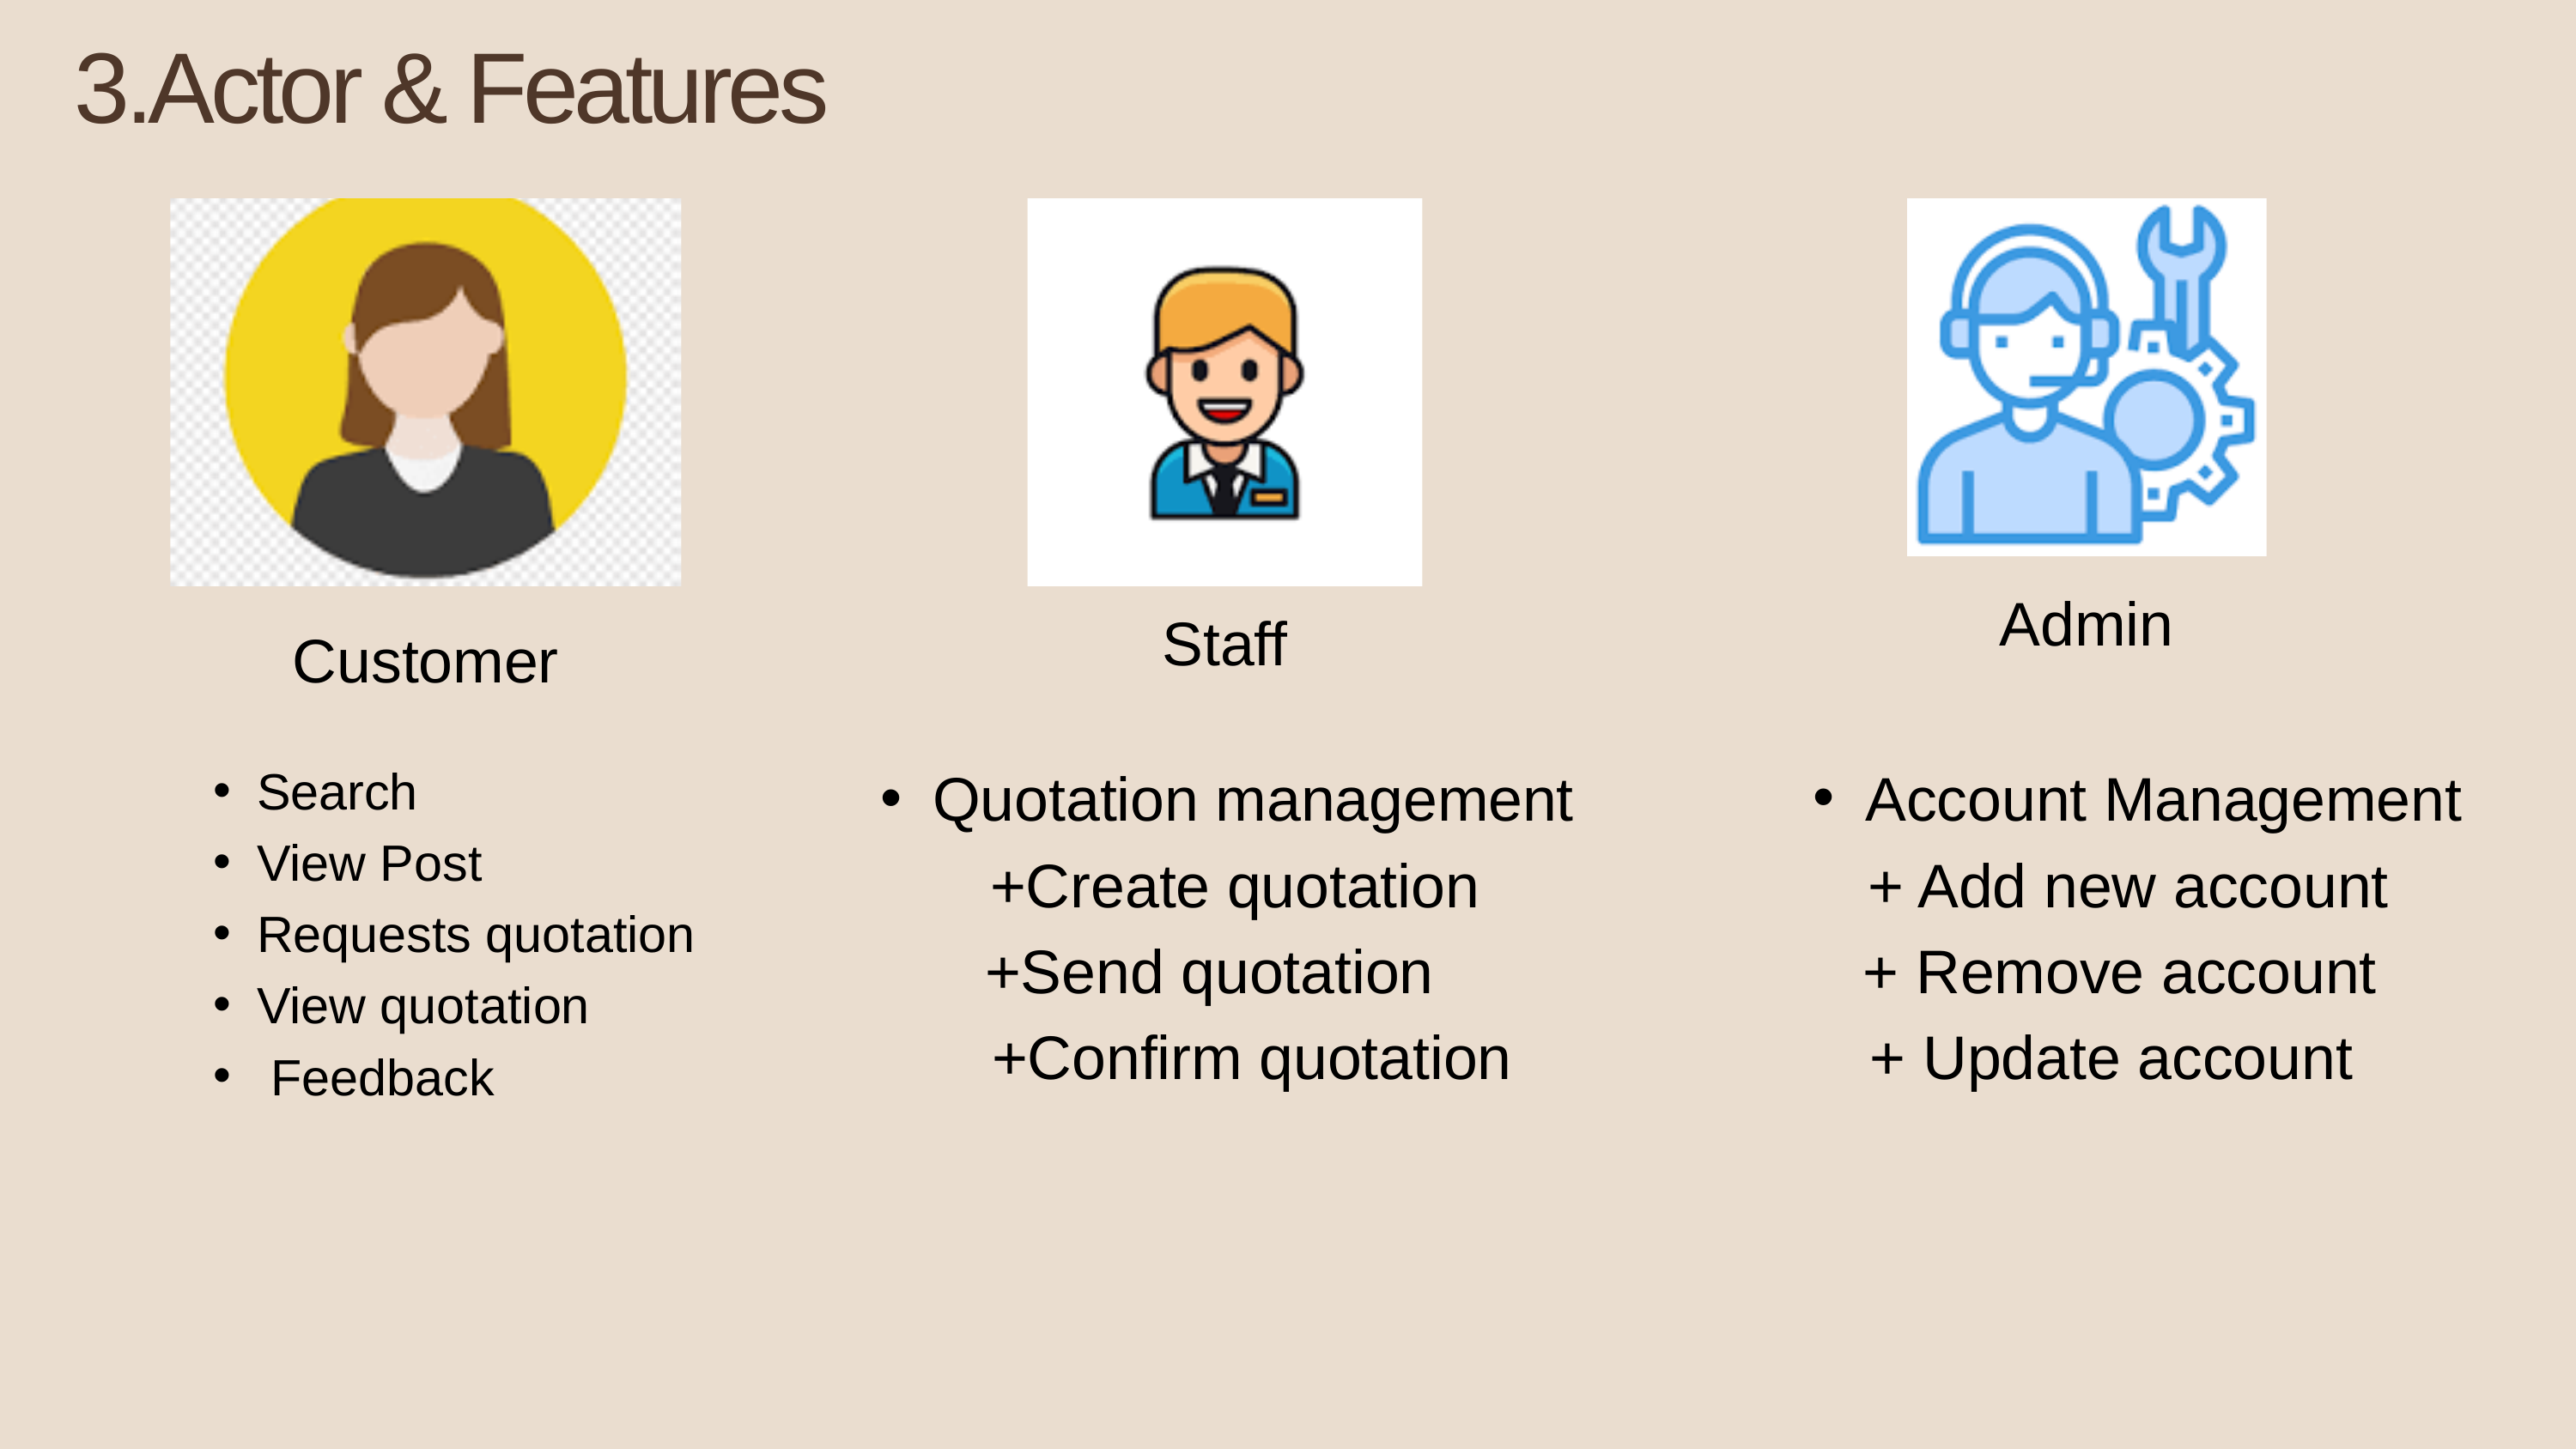

3.Actor & Features

Admin
Staff
Customer
Quotation management
   +Create quotation
+Send quotation
      +Confirm quotation

Account Management
  + Add new account
 + Remove account
+ Update account

Search
View Post
Requests quotation
View quotation
 Feedback